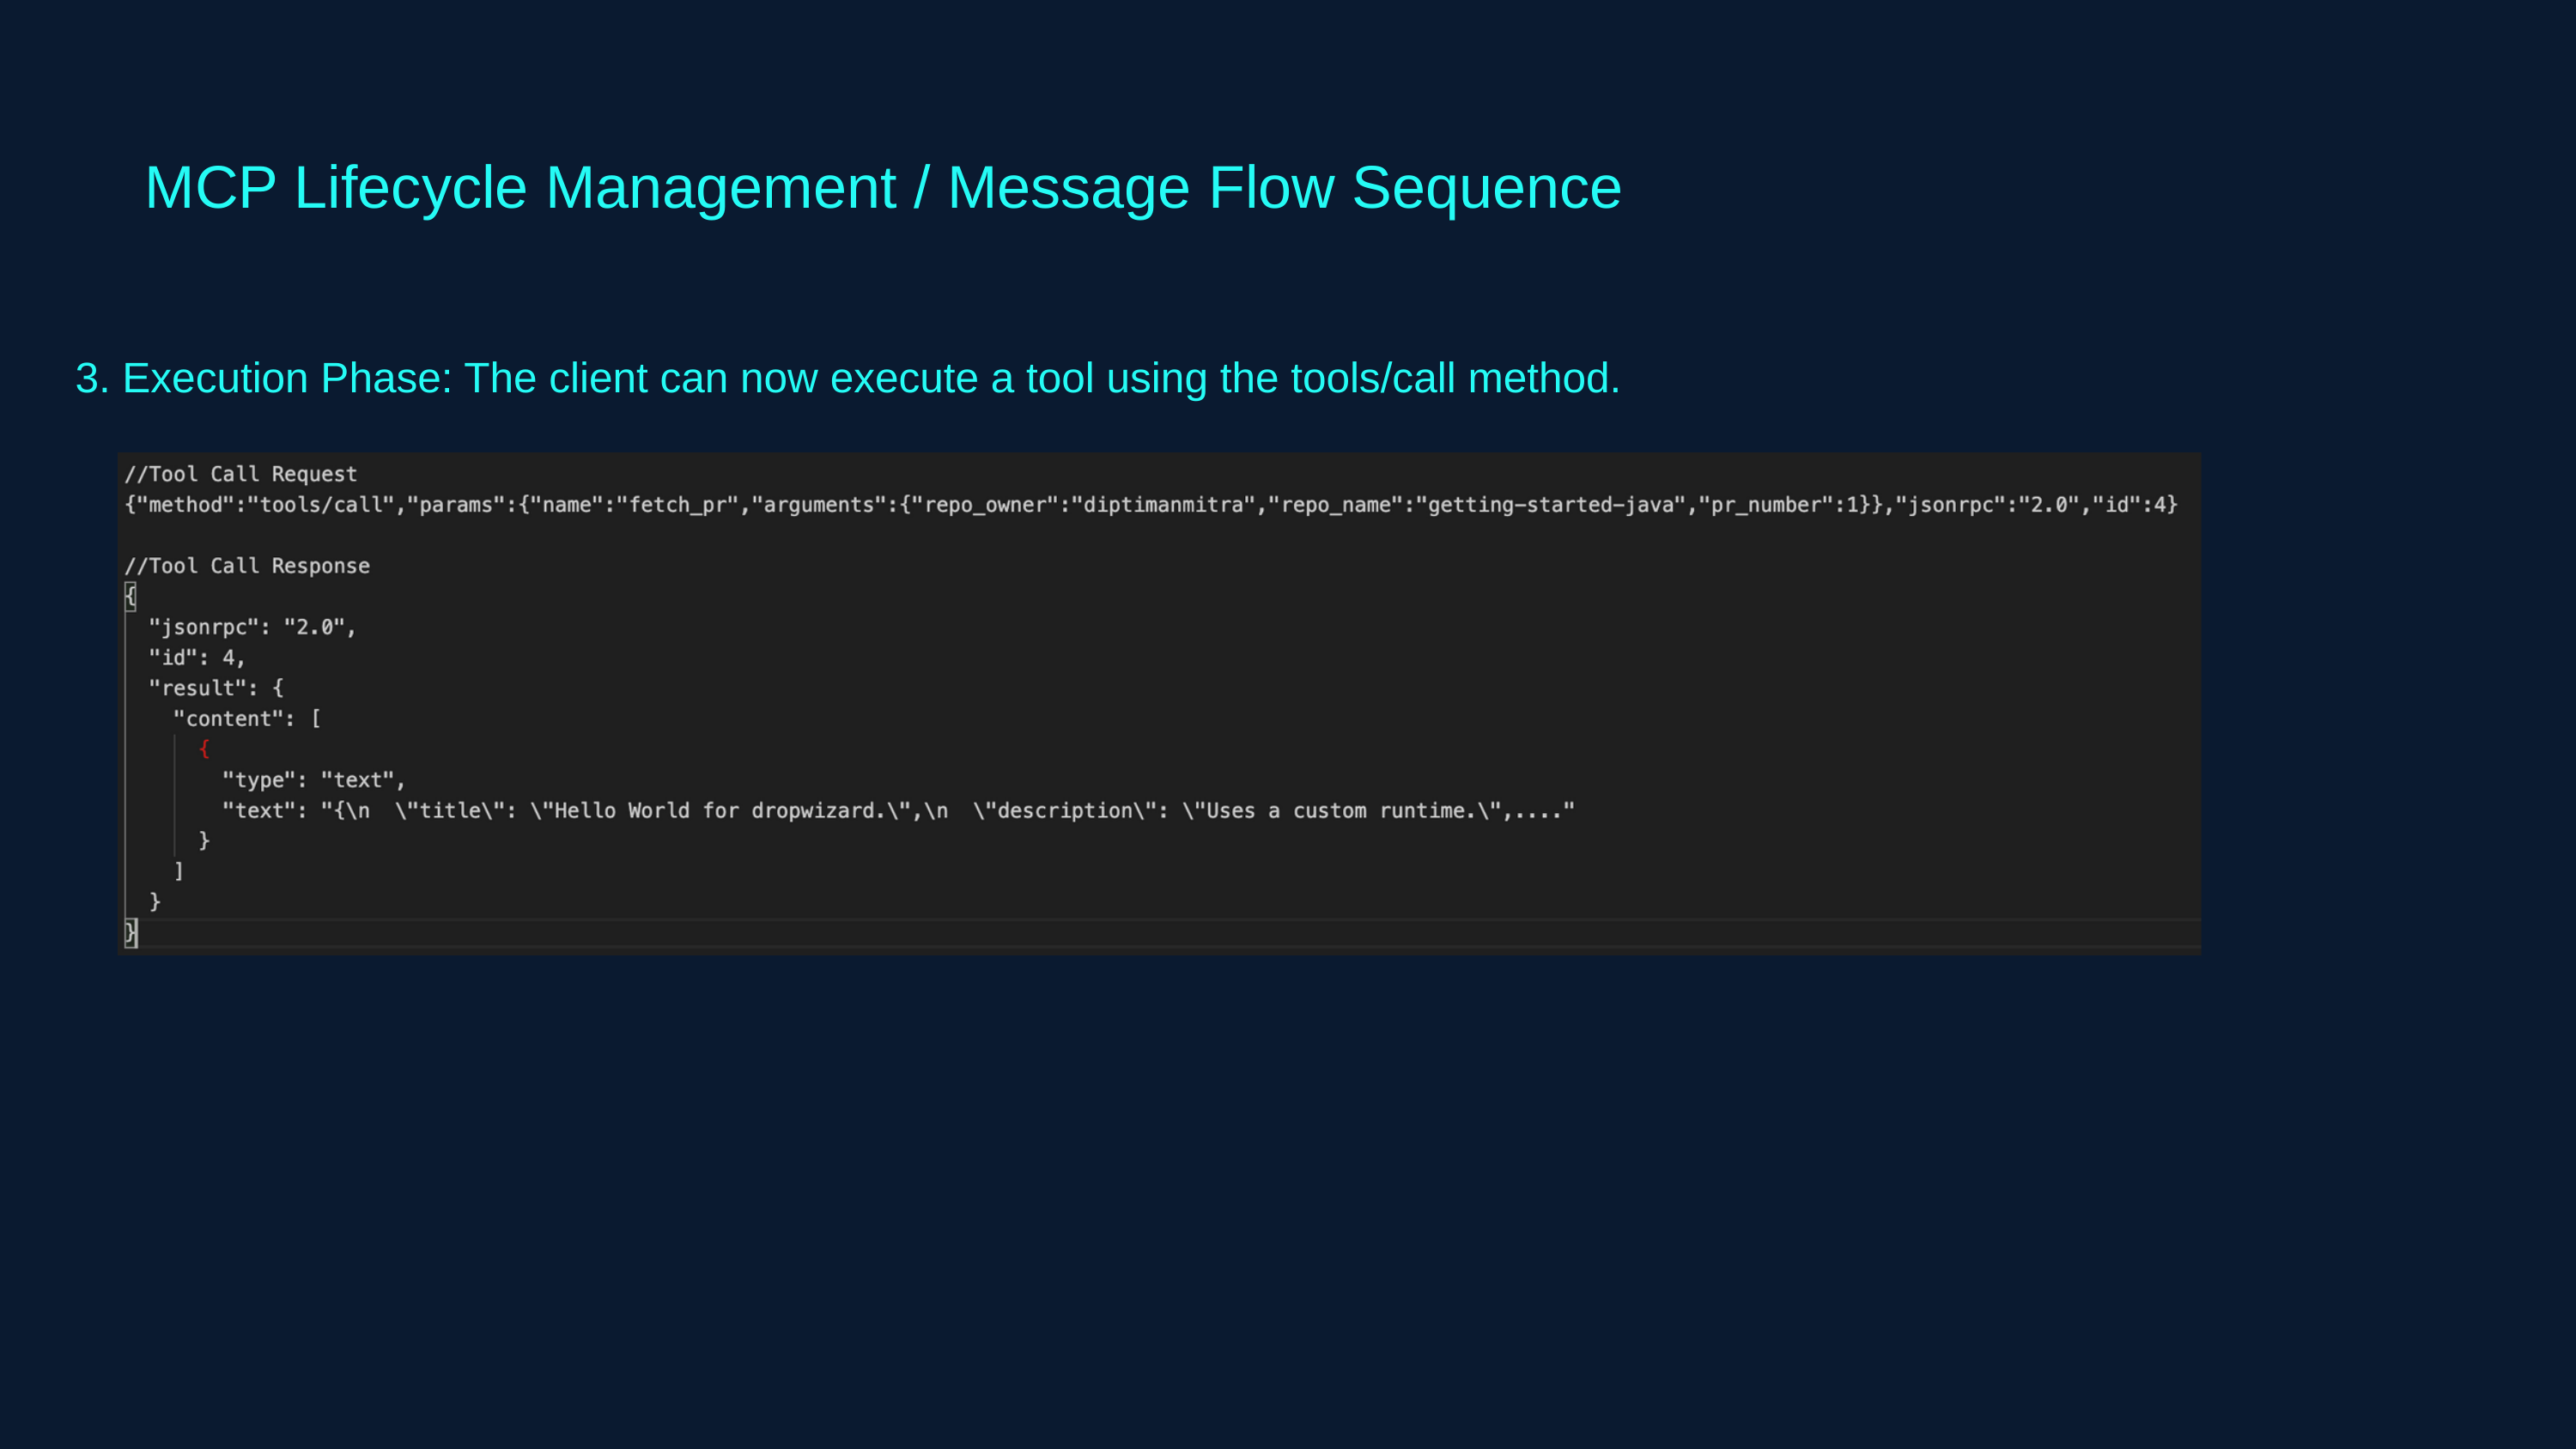

MCP Lifecycle Management / Message Flow Sequence
3. Execution Phase: The client can now execute a tool using the tools/call method.